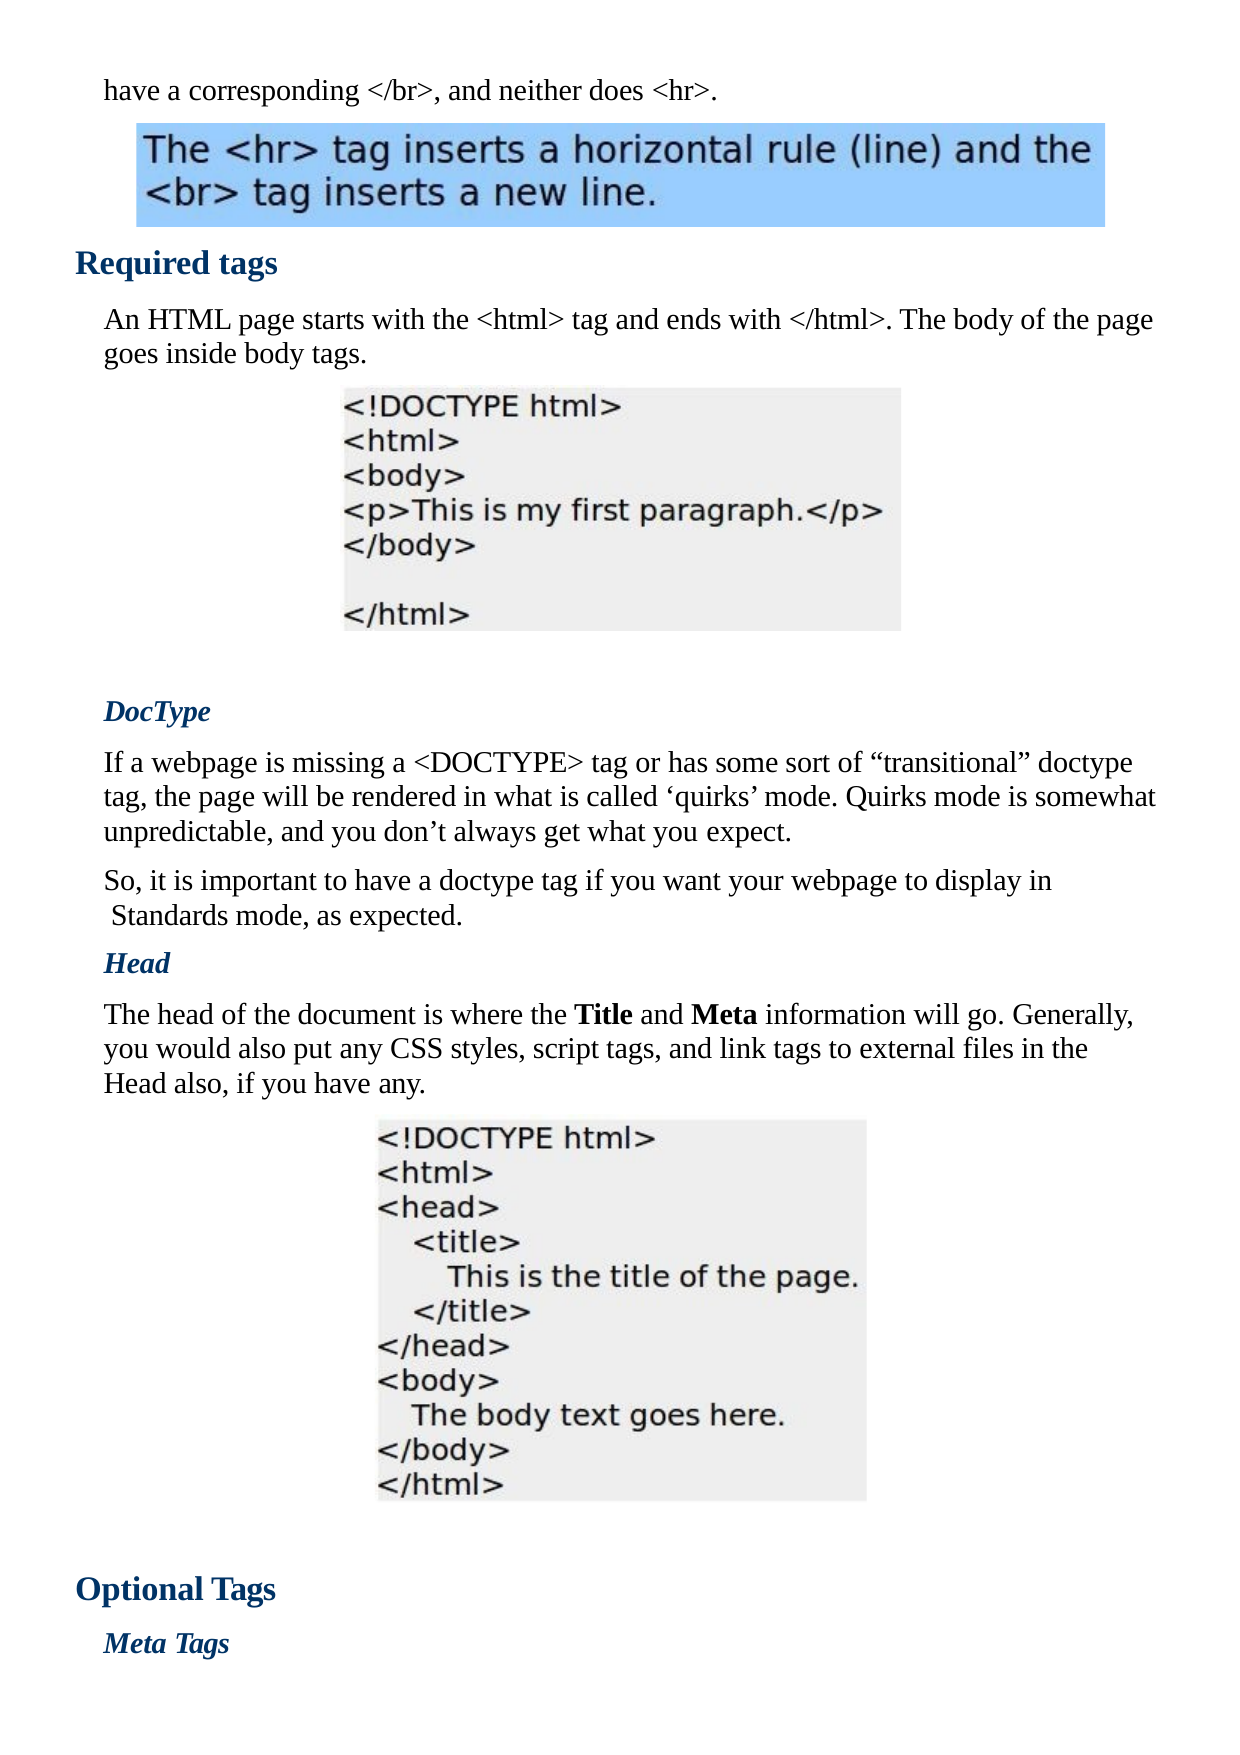

have a corresponding </br>, and neither does <hr>.

Required tags
An HTML page starts with the <html> tag and ends with </html>. The body of the page  goes inside body tags.

DocType
If a webpage is missing a <DOCTYPE> tag or has some sort of “transitional” doctype  tag, the page will be rendered in what is called ‘quirks’ mode. Quirks mode is somewhat  unpredictable, and you don’t always get what you expect.
So, it is important to have a doctype tag if you want your webpage to display in  Standards mode, as expected.
Head
The head of the document is where the Title and Meta information will go. Generally,  you would also put any CSS styles, script tags, and link tags to external files in the  Head also, if you have any.

Optional Tags
Meta Tags